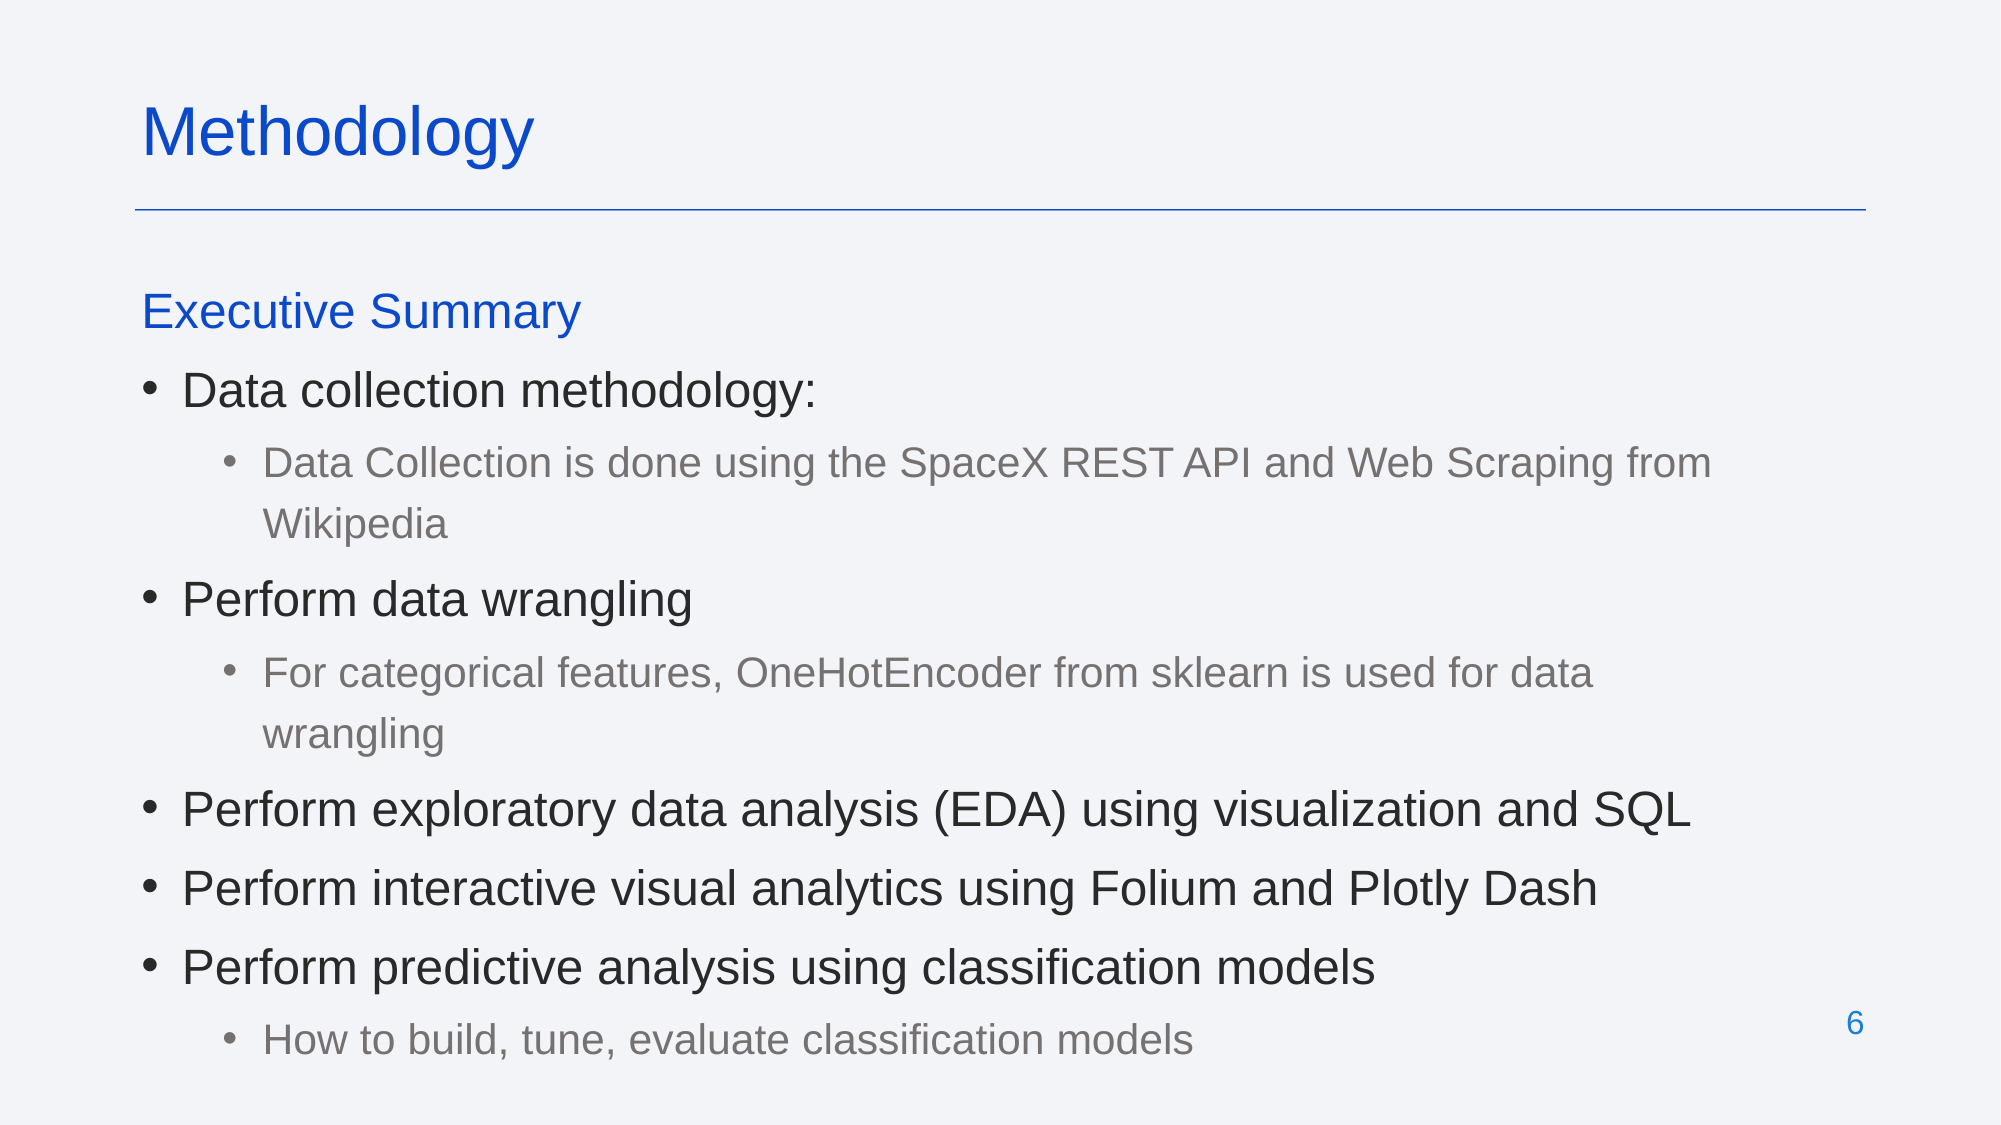

Methodology
Executive Summary
Data collection methodology:
Data Collection is done using the SpaceX REST API and Web Scraping from Wikipedia
Perform data wrangling
For categorical features, OneHotEncoder from sklearn is used for data wrangling
Perform exploratory data analysis (EDA) using visualization and SQL
Perform interactive visual analytics using Folium and Plotly Dash
Perform predictive analysis using classification models
How to build, tune, evaluate classification models

6